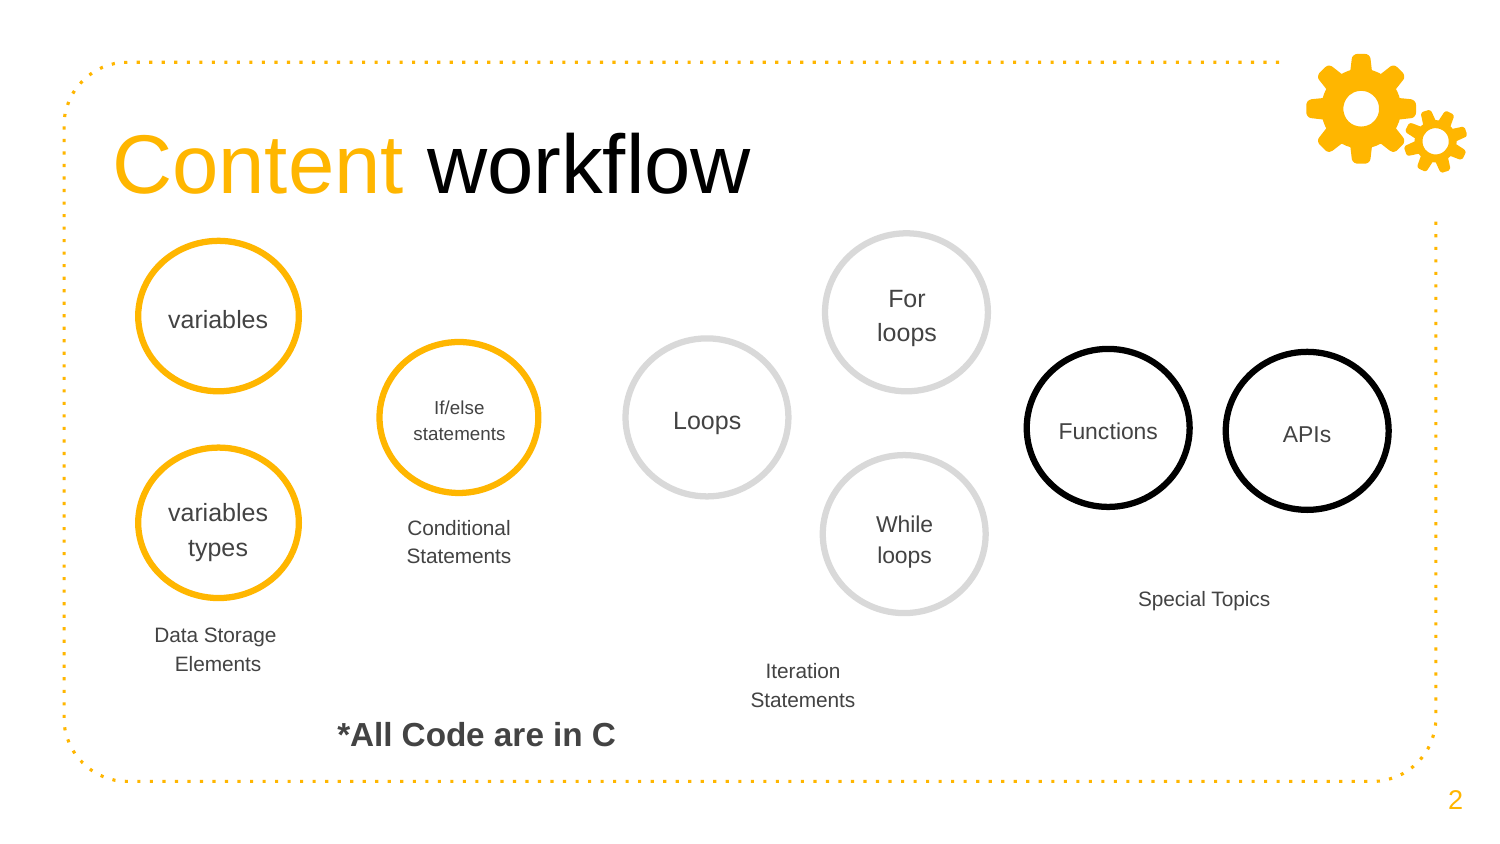

# Content workflow

For loops

variables

Loops

If/else statements
Conditional Statements

Functions

APIs

variables types
Data Storage
Elements

While loops
Special Topics
Iteration Statements
*All Code are in C
2